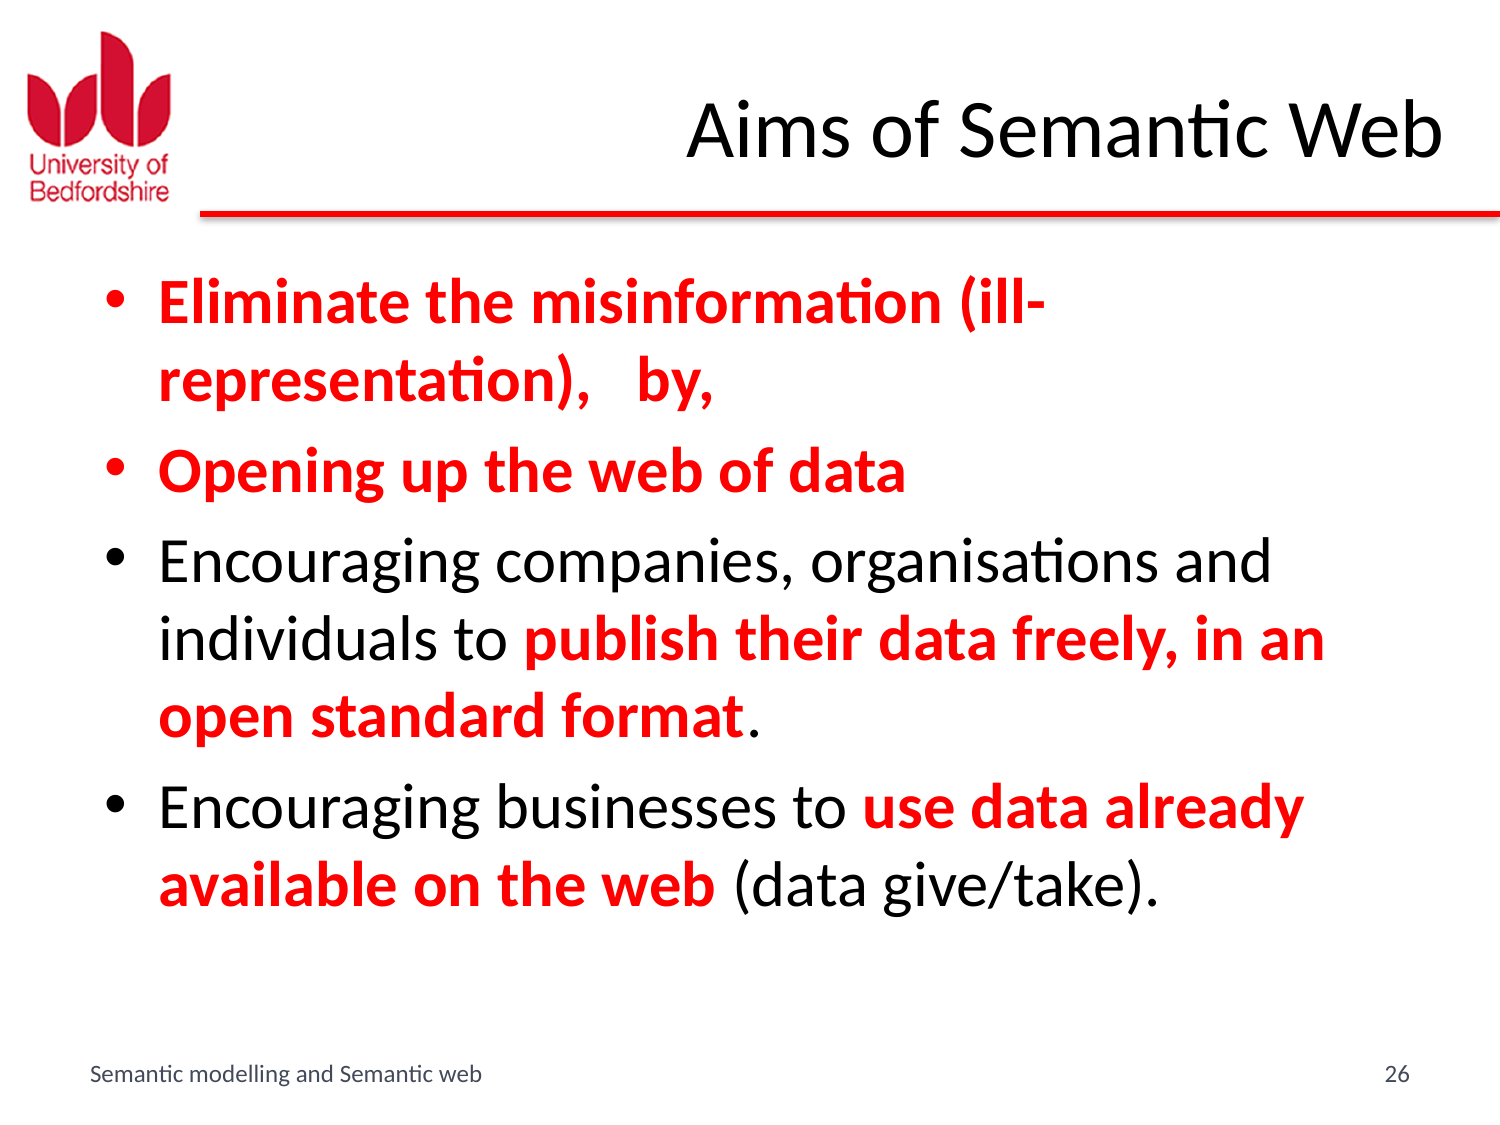

# Aims of Semantic Web
Eliminate the misinformation (ill-representation),   by,
Opening up the web of data
Encouraging companies, organisations and individuals to publish their data freely, in an open standard format.
Encouraging businesses to use data already available on the web (data give/take).

Semantic modelling and Semantic web
26